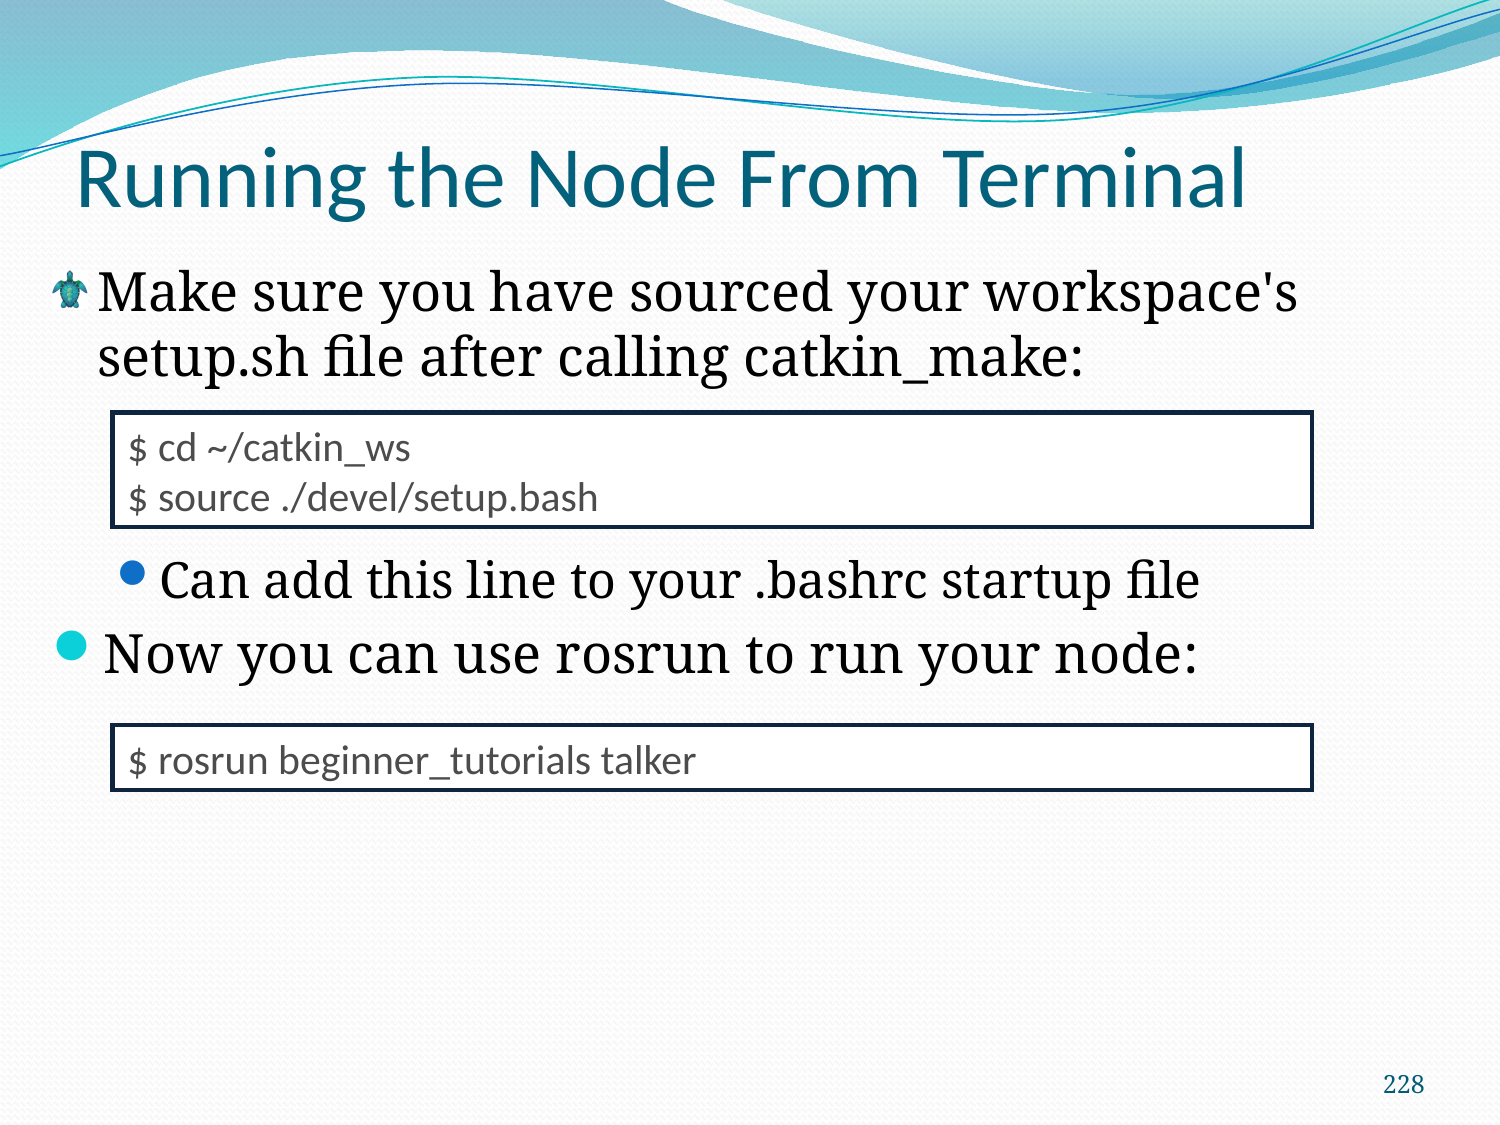

Running the Node From Terminal
Make sure you have sourced your workspace's setup.sh file after calling catkin_make:

Can add this line to your .bashrc startup file
Now you can use rosrun to run your node:

$ cd ~/catkin_ws
$ source ./devel/setup.bash
$ rosrun beginner_tutorials talker
228